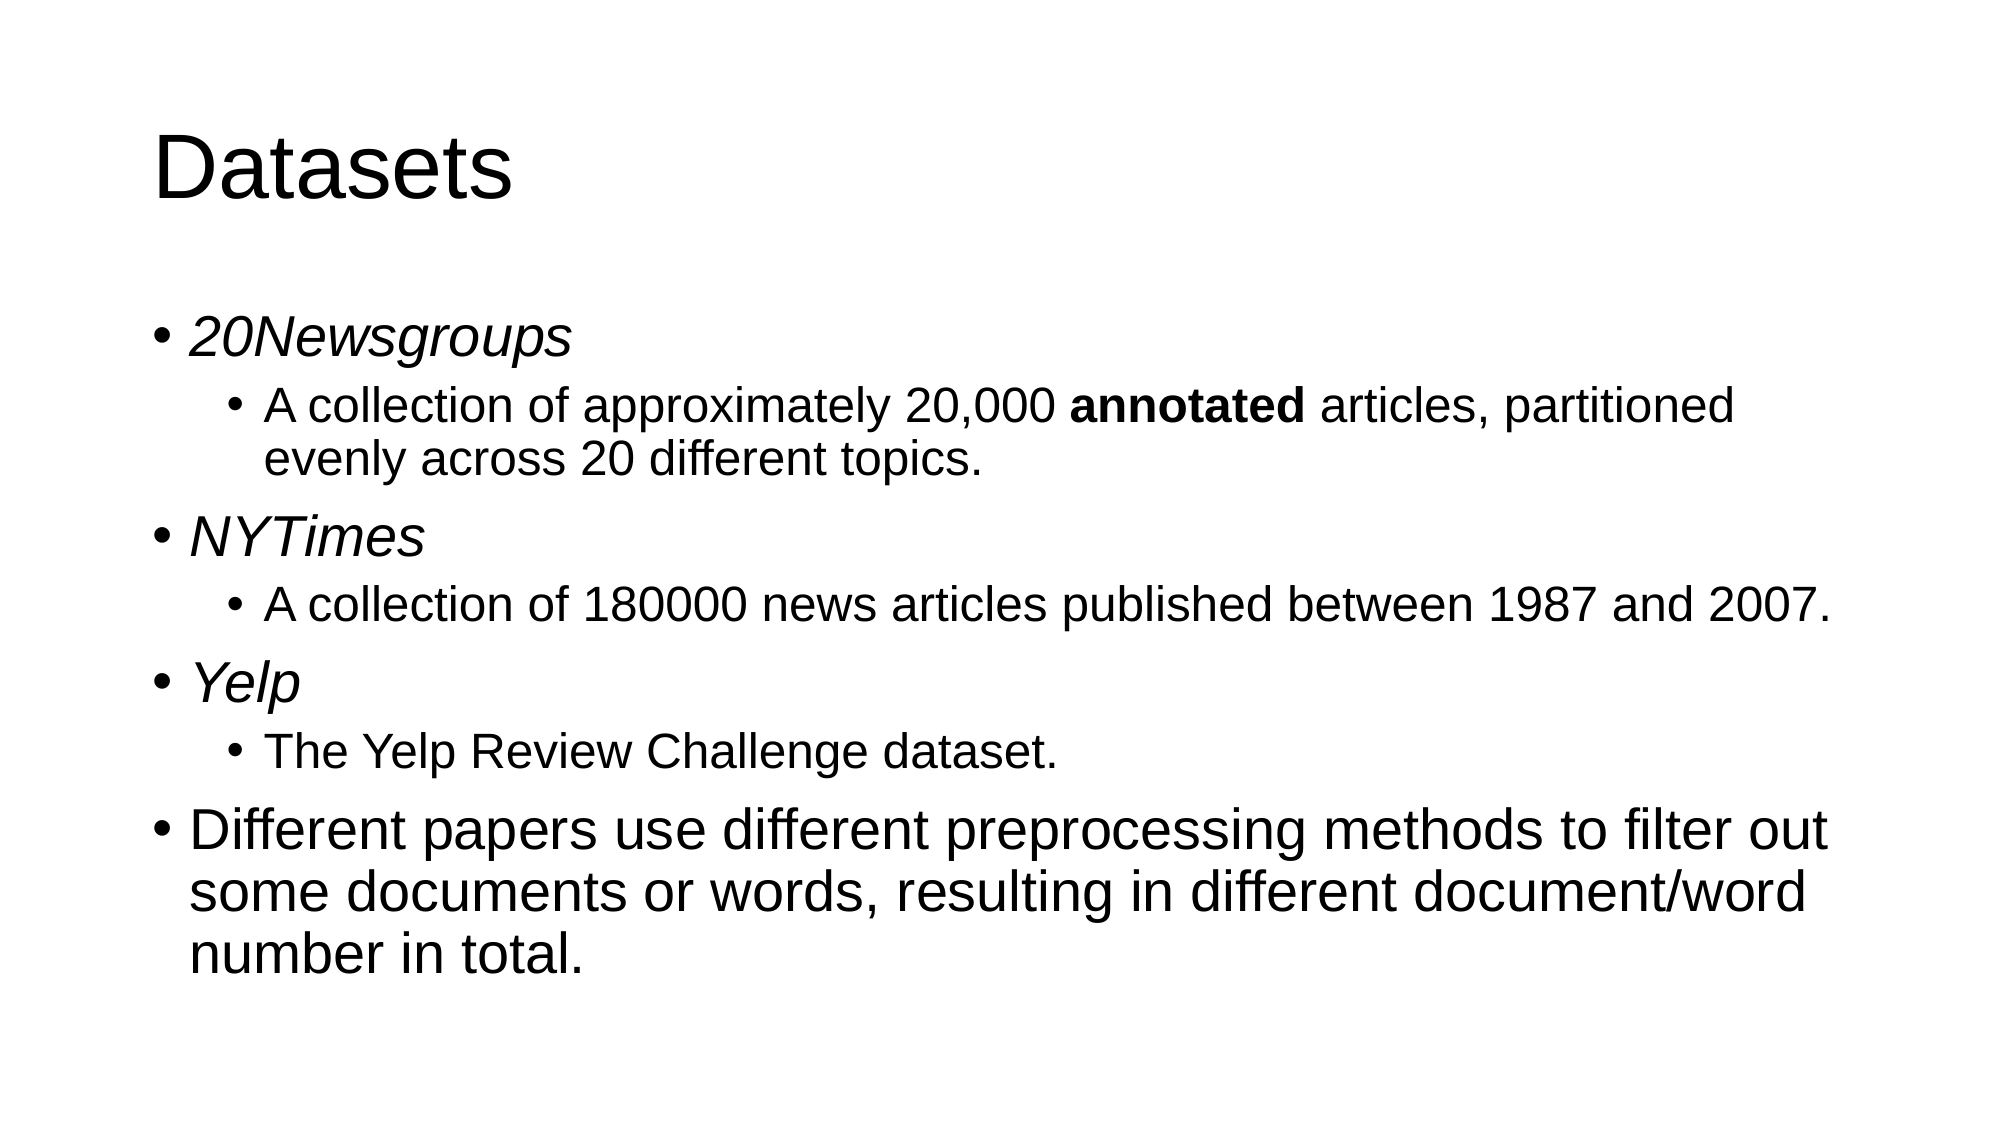

# Datasets
20Newsgroups
A collection of approximately 20,000 annotated articles, partitioned evenly across 20 different topics.
NYTimes
A collection of 180000 news articles published between 1987 and 2007.
Yelp
The Yelp Review Challenge dataset.
Different papers use different preprocessing methods to filter out some documents or words, resulting in different document/word number in total.